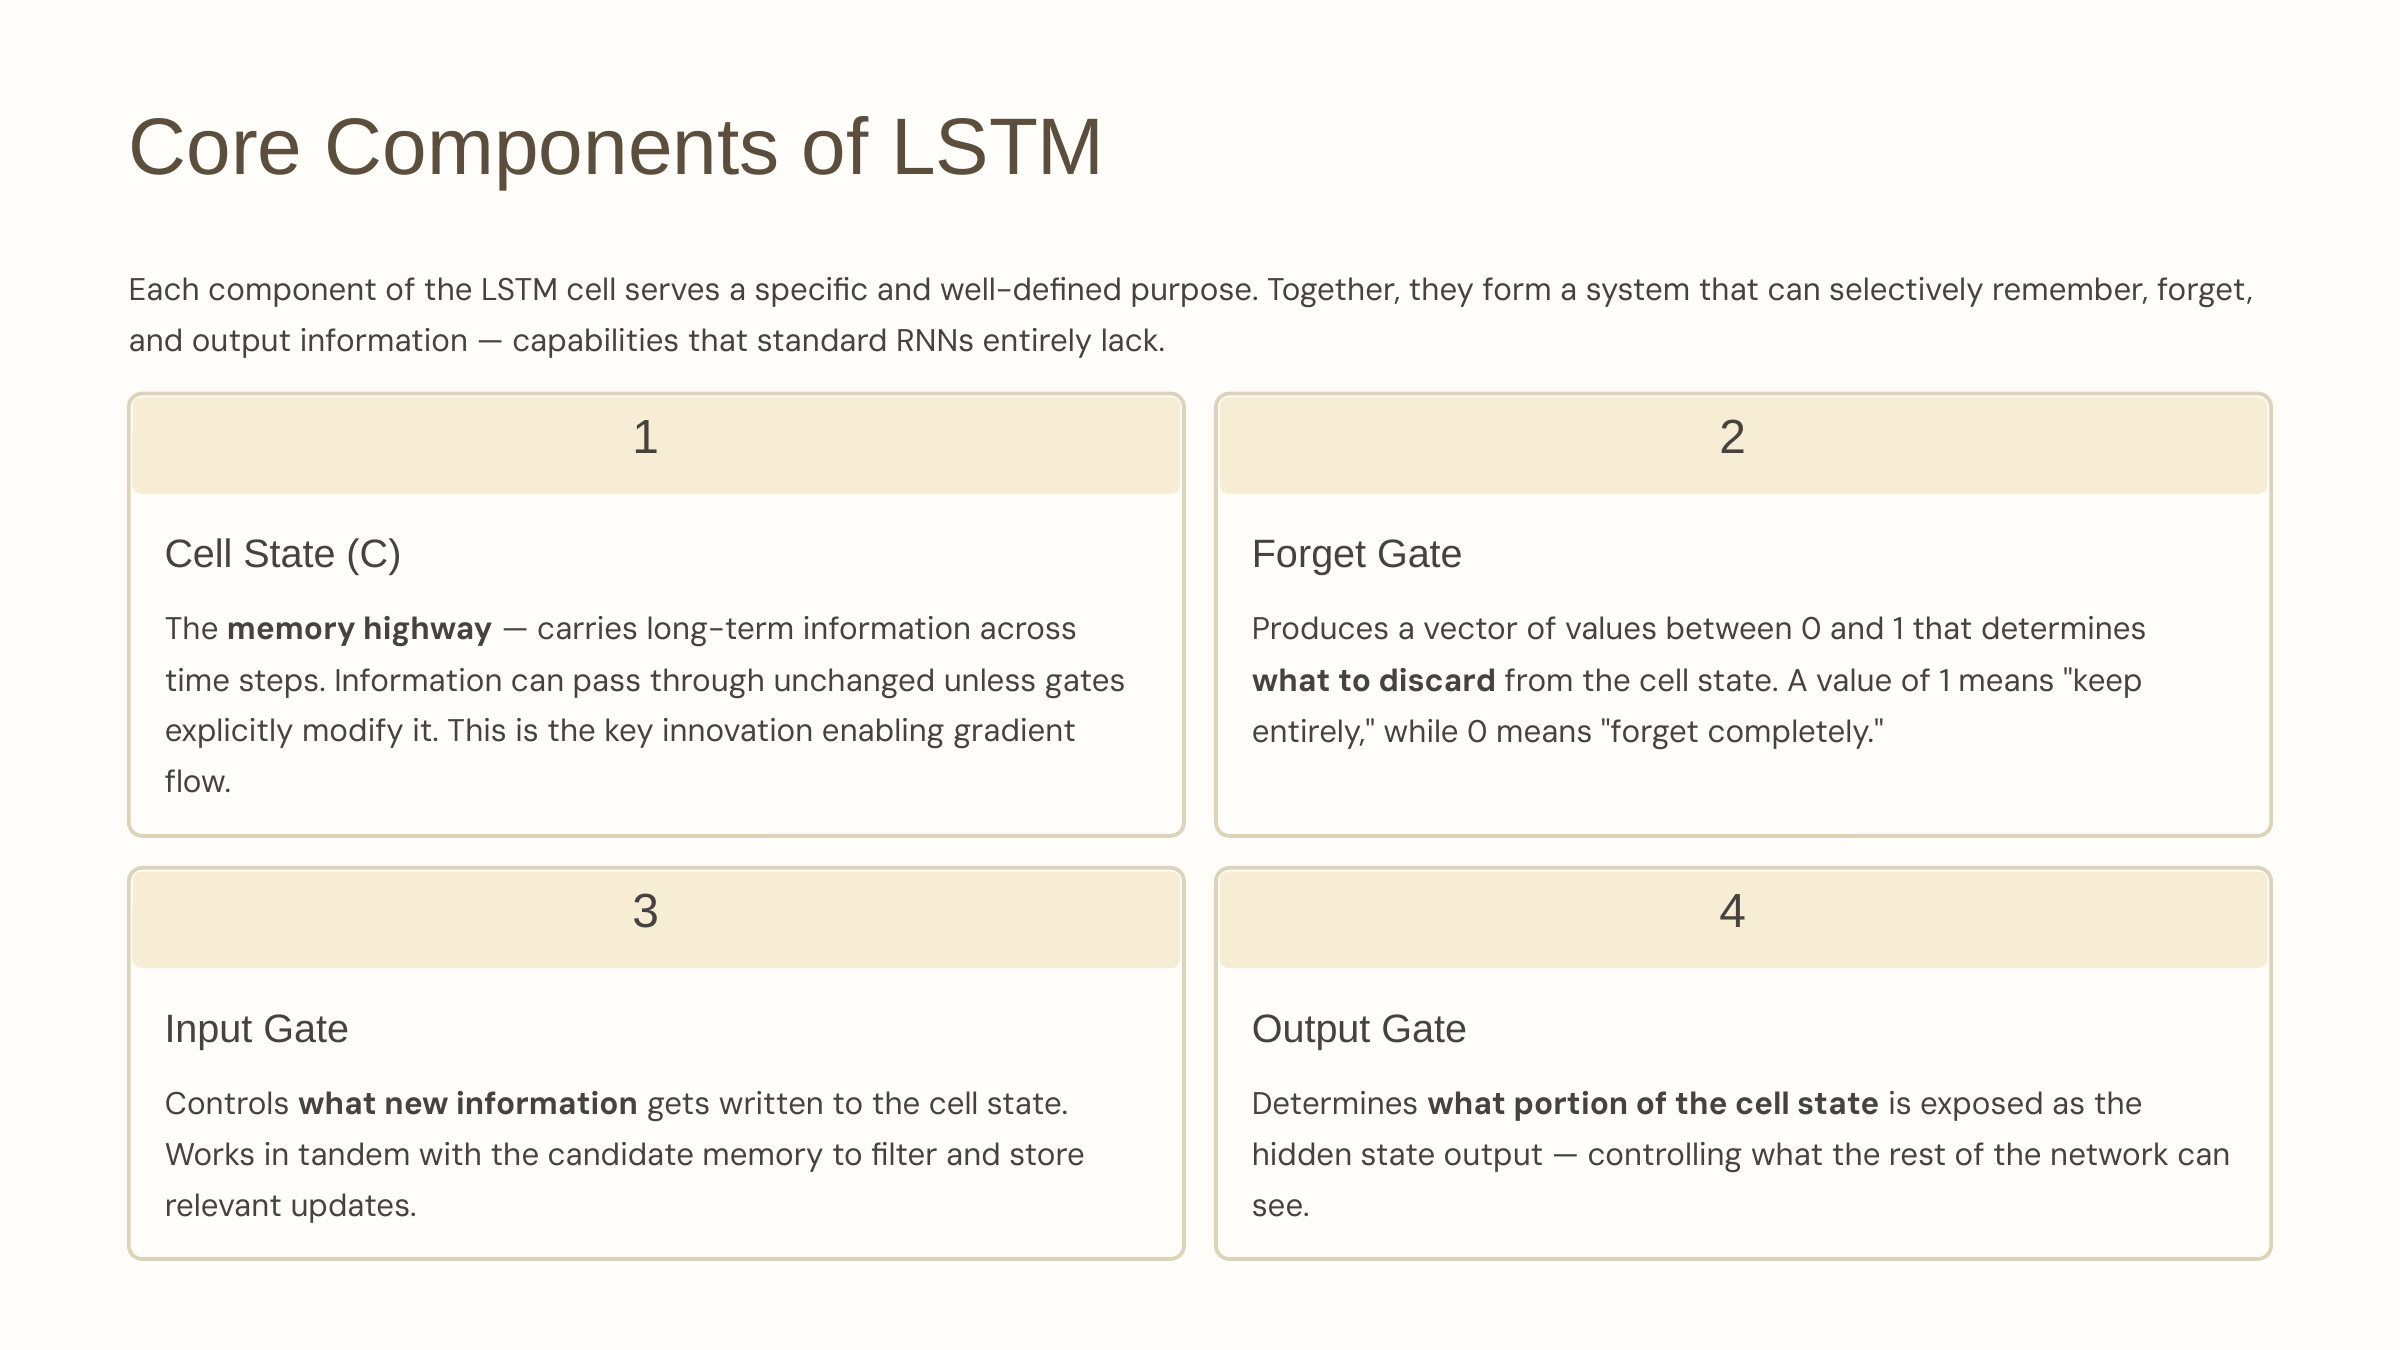

Core Components of LSTM
Each component of the LSTM cell serves a specific and well-defined purpose. Together, they form a system that can selectively remember, forget, and output information — capabilities that standard RNNs entirely lack.

1
2
Cell State (C)
Forget Gate
The memory highway — carries long-term information across time steps. Information can pass through unchanged unless gates explicitly modify it. This is the key innovation enabling gradient flow.
Produces a vector of values between 0 and 1 that determines what to discard from the cell state. A value of 1 means "keep entirely," while 0 means "forget completely."

3
4
Input Gate
Output Gate
Controls what new information gets written to the cell state. Works in tandem with the candidate memory to filter and store relevant updates.
Determines what portion of the cell state is exposed as the hidden state output — controlling what the rest of the network can see.